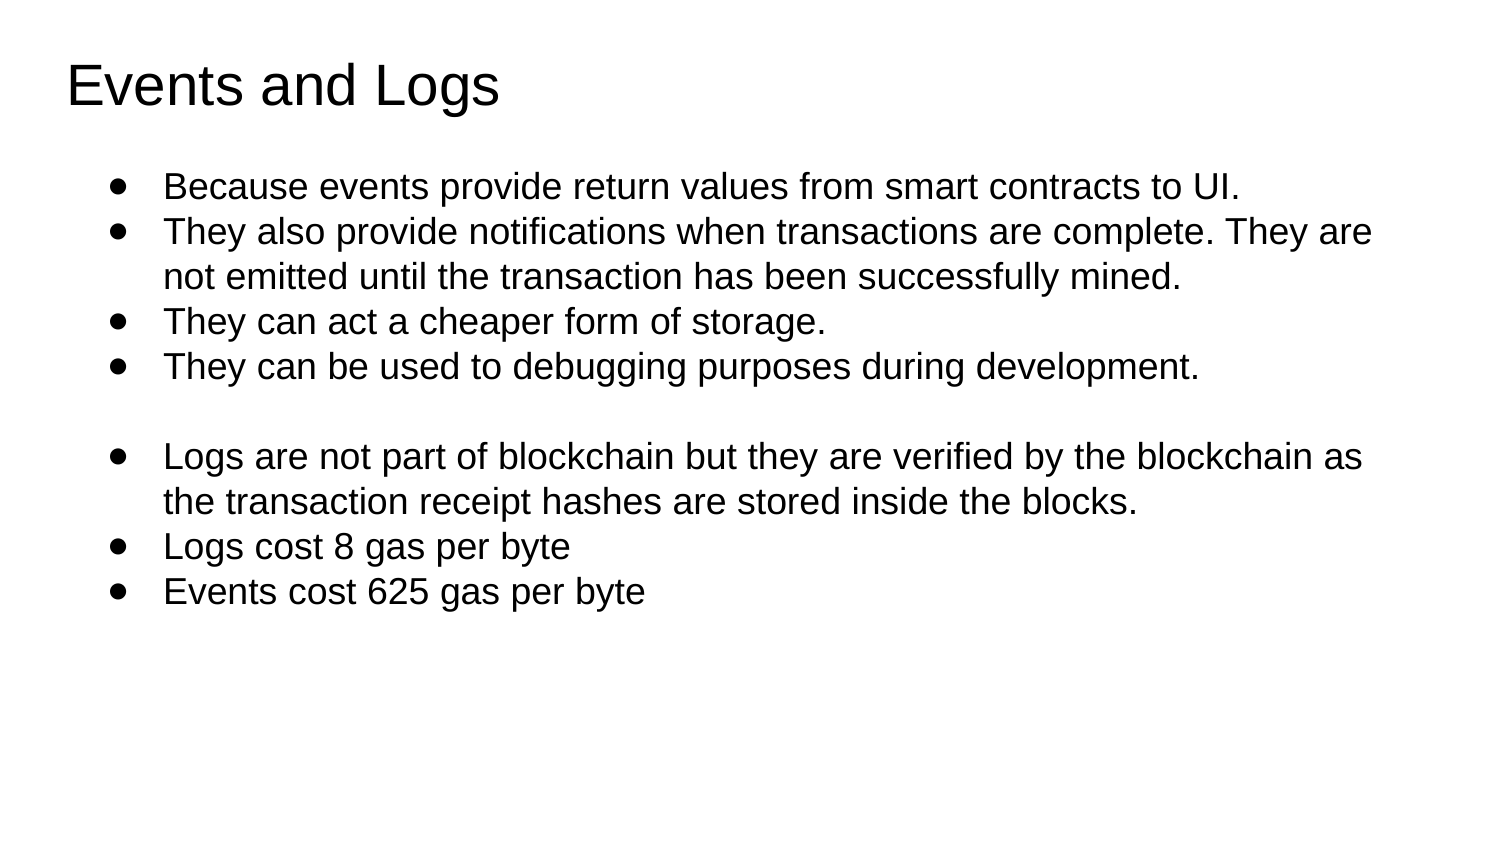

# Events and Logs
Because events provide return values from smart contracts to UI.
They also provide notifications when transactions are complete. They are not emitted until the transaction has been successfully mined.
They can act a cheaper form of storage.
They can be used to debugging purposes during development.

Logs are not part of blockchain but they are verified by the blockchain as the transaction receipt hashes are stored inside the blocks.
Logs cost 8 gas per byte
Events cost 625 gas per byte